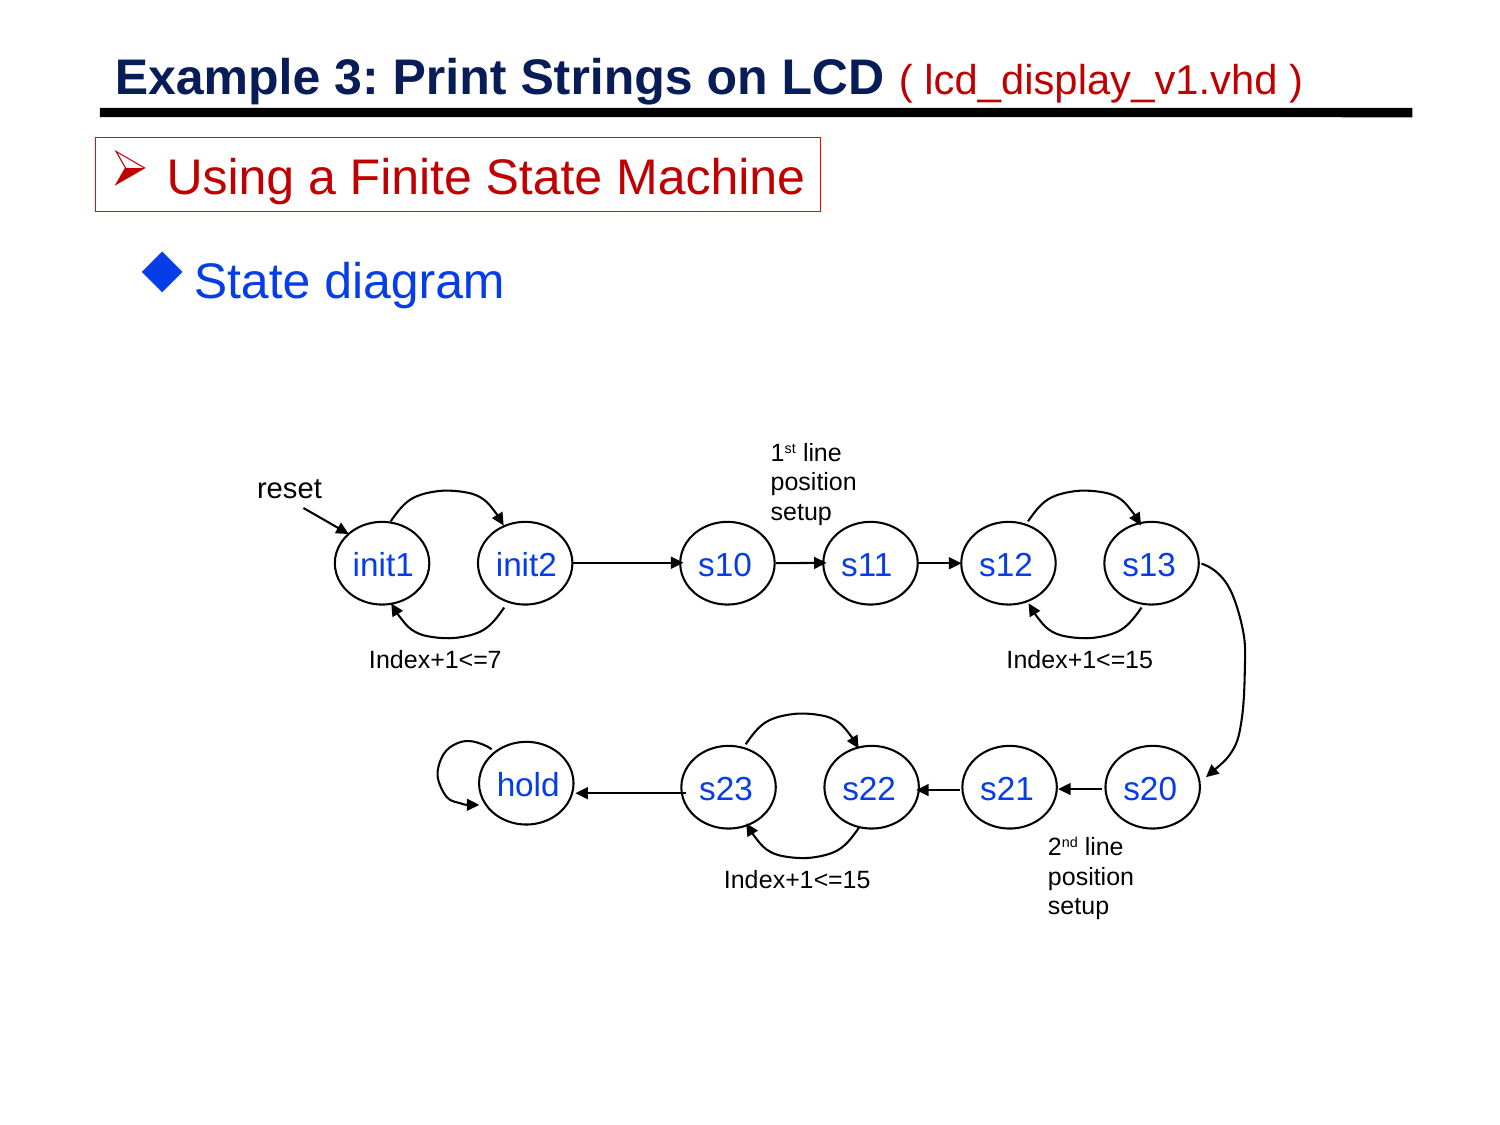

Example 3: Print Strings on LCD ( lcd_display_v1.vhd )
Using a Finite State Machine
State diagram
1st line position setup
reset

init1
init2
s10
s11
s12
s13

Index+1<=7
Index+1<=15

hold
s23
s22
s21
s20
2nd line position setup

Index+1<=15